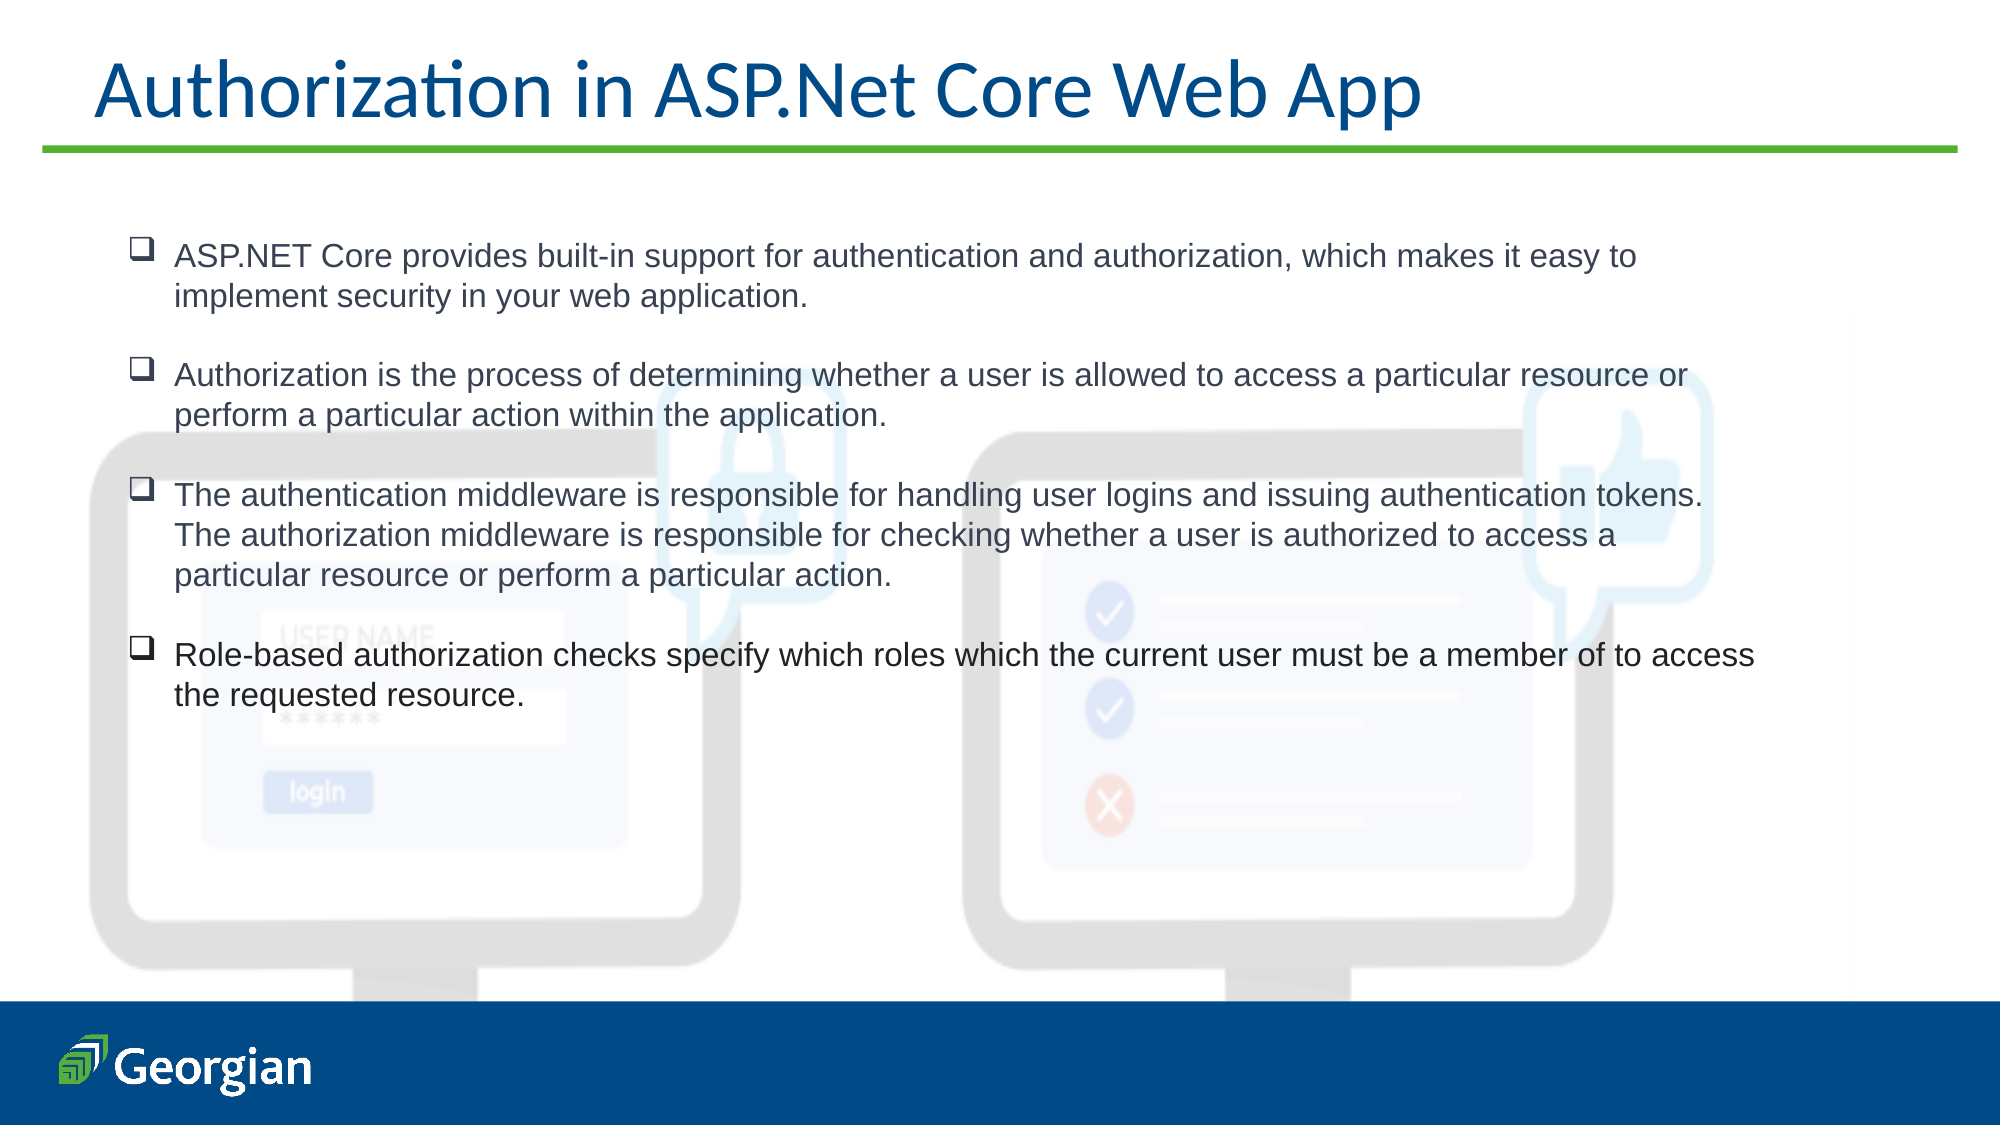

Authorization in ASP.Net Core Web App

ASP.NET Core provides built-in support for authentication and authorization, which makes it easy to implement security in your web application.

Authorization is the process of determining whether a user is allowed to access a particular resource or perform a particular action within the application.

The authentication middleware is responsible for handling user logins and issuing authentication tokens. The authorization middleware is responsible for checking whether a user is authorized to access a particular resource or perform a particular action.

Role-based authorization checks specify which roles which the current user must be a member of to access the requested resource.